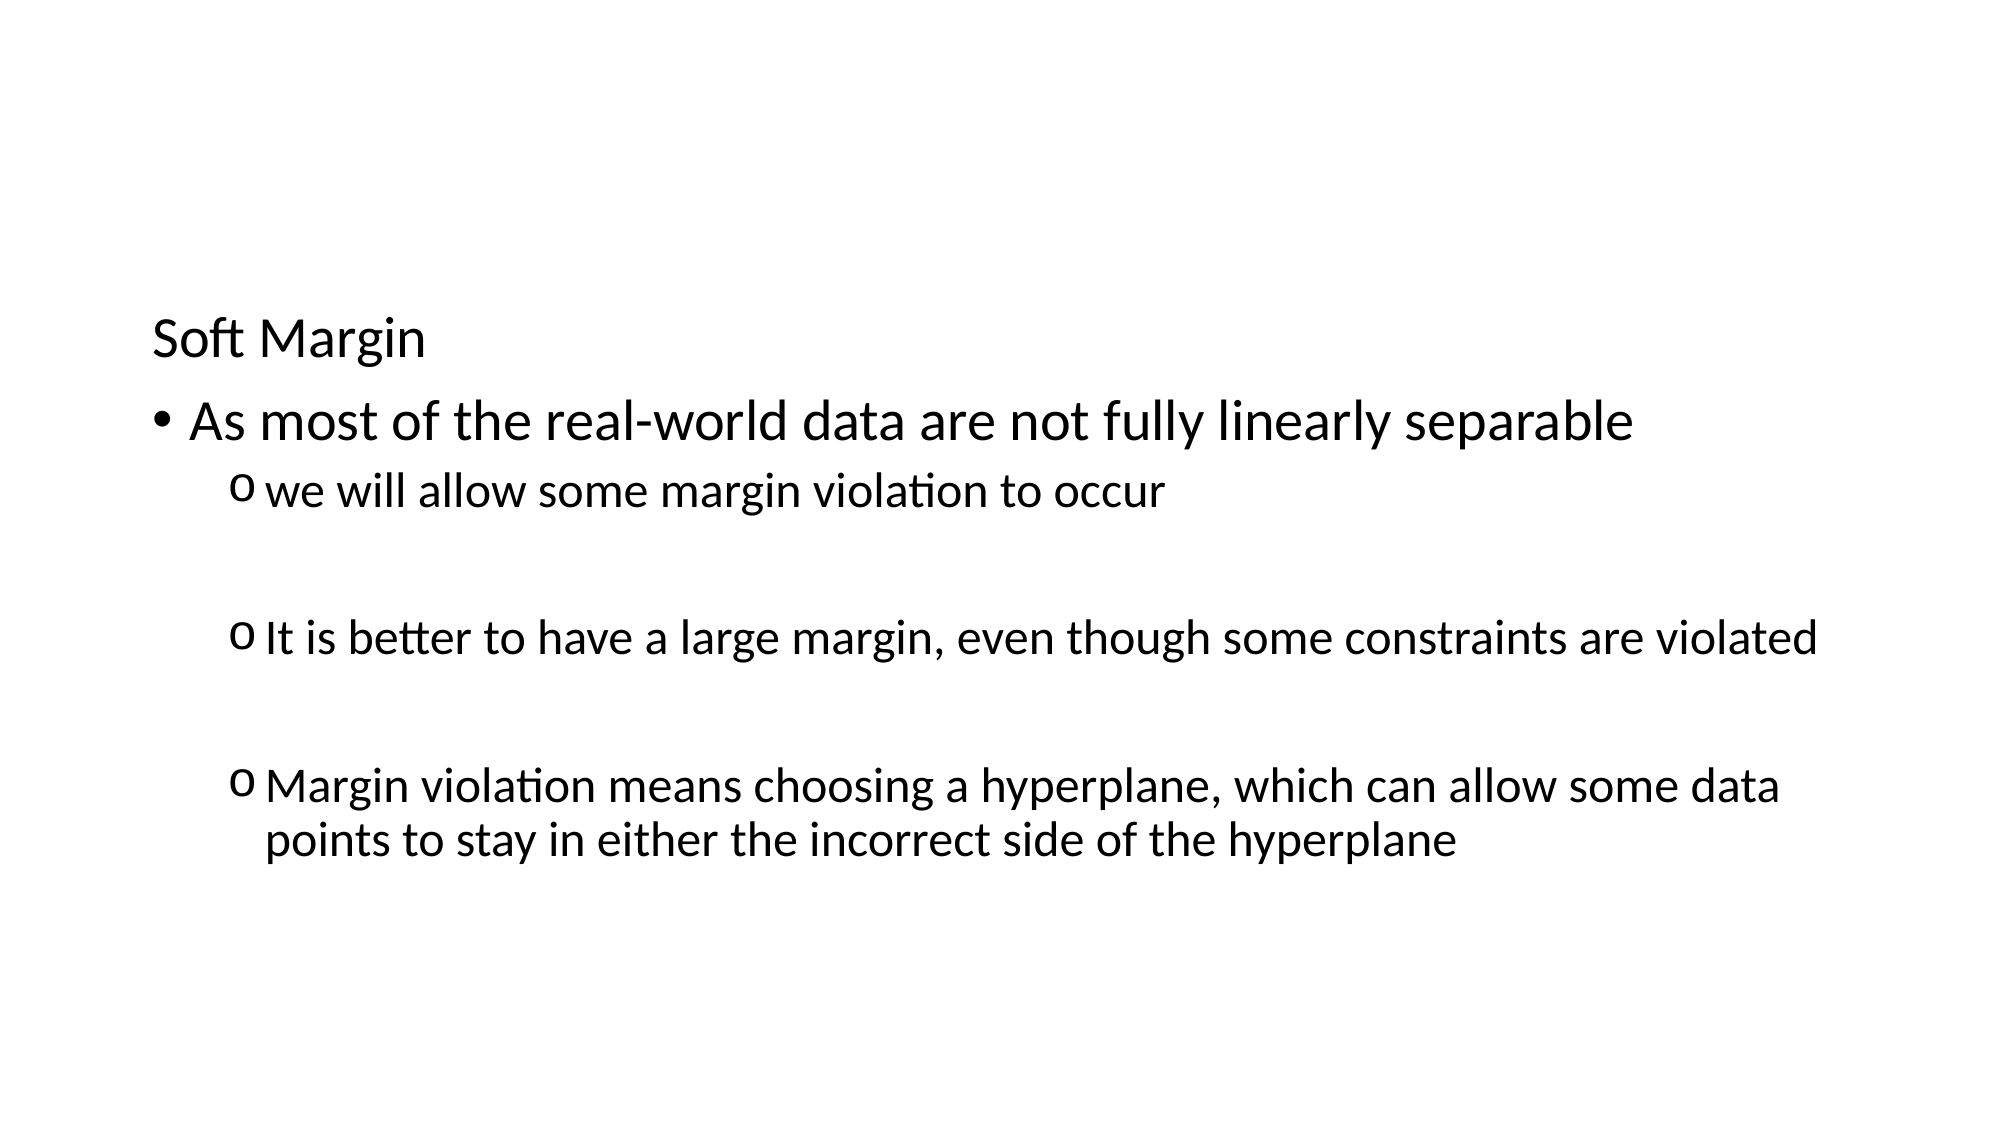

#
Soft Margin
As most of the real-world data are not fully linearly separable
we will allow some margin violation to occur

It is better to have a large margin, even though some constraints are violated

Margin violation means choosing a hyperplane, which can allow some data points to stay in either the incorrect side of the hyperplane